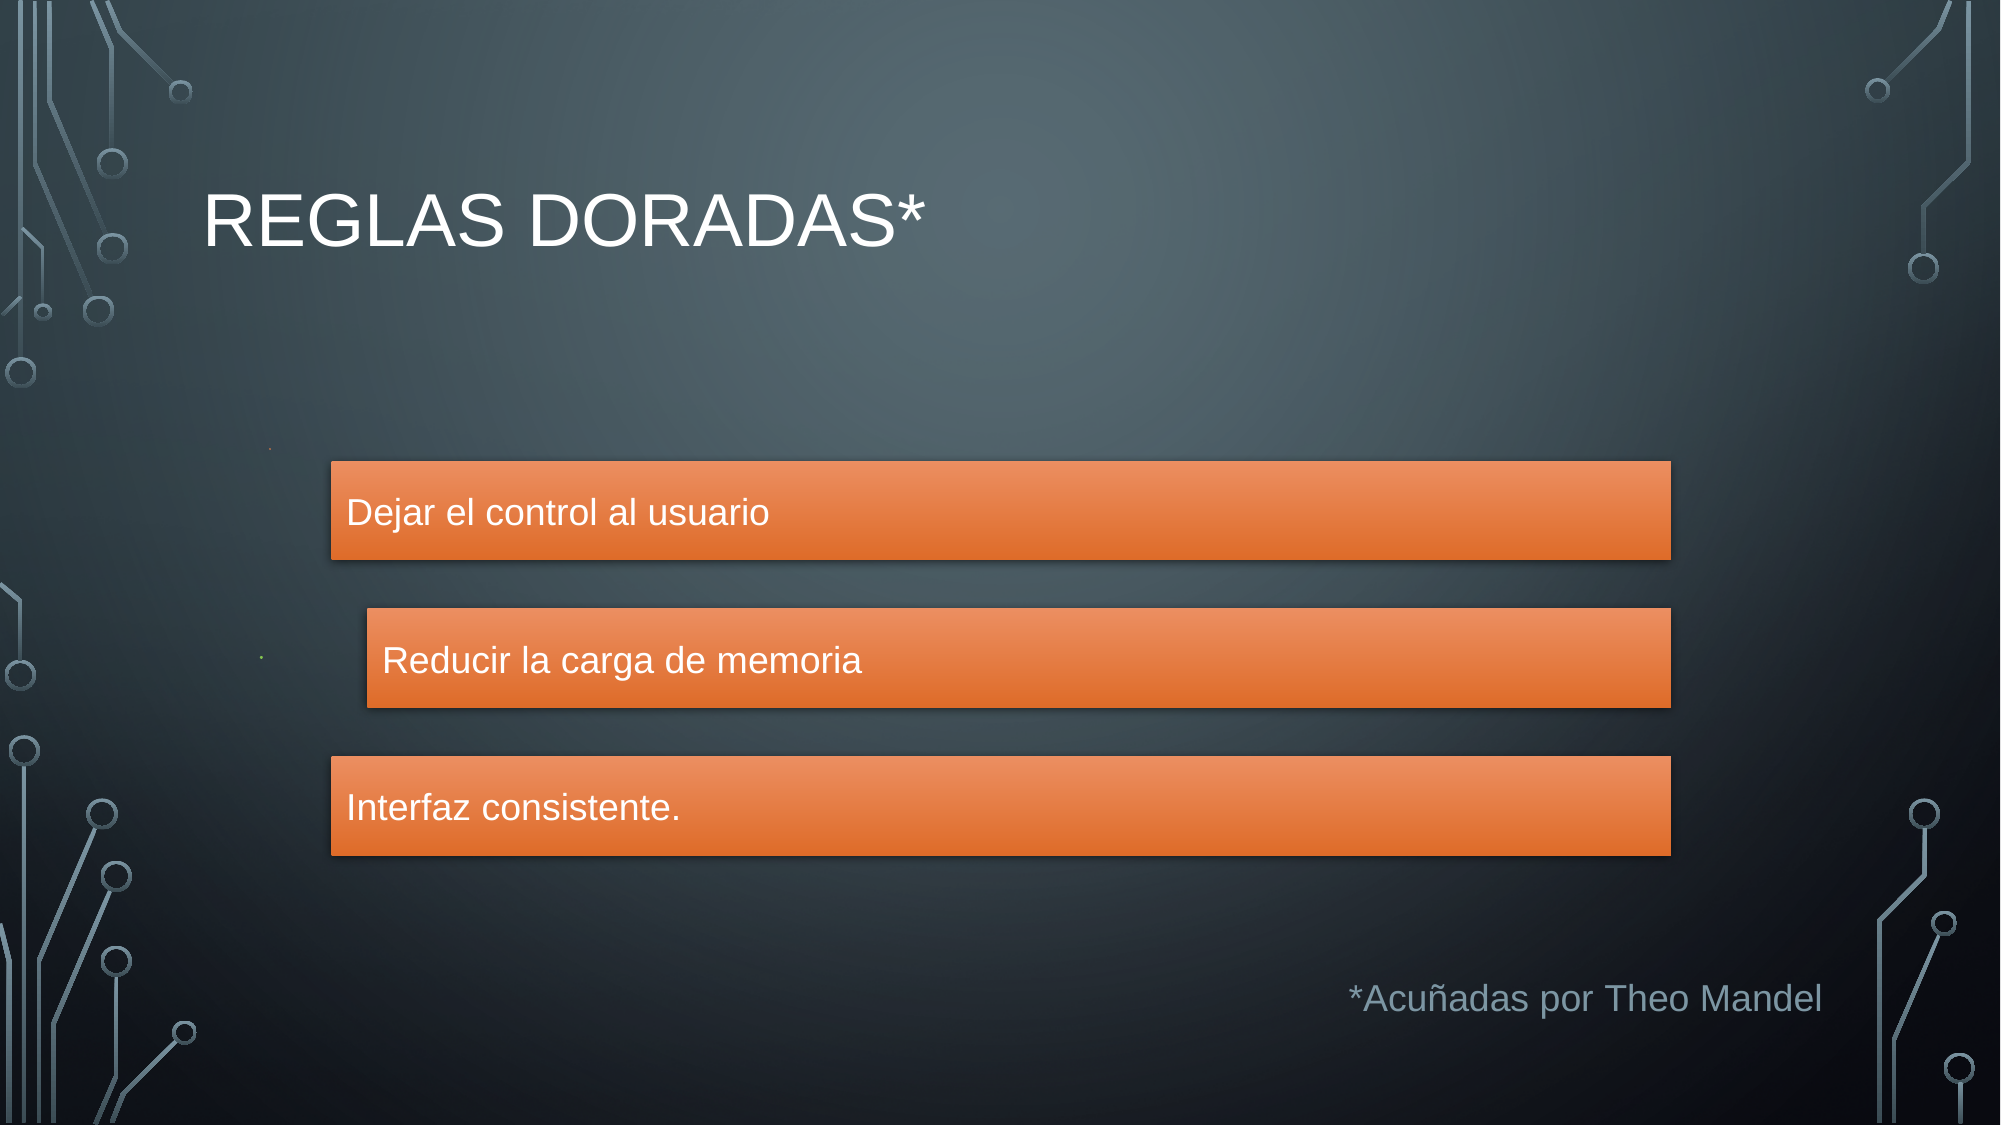

# REGLAS DORADAS*
Dejar el control al usuario
Reducir la carga de memoria
Interfaz consistente.
*Acuñadas por Theo Mandel